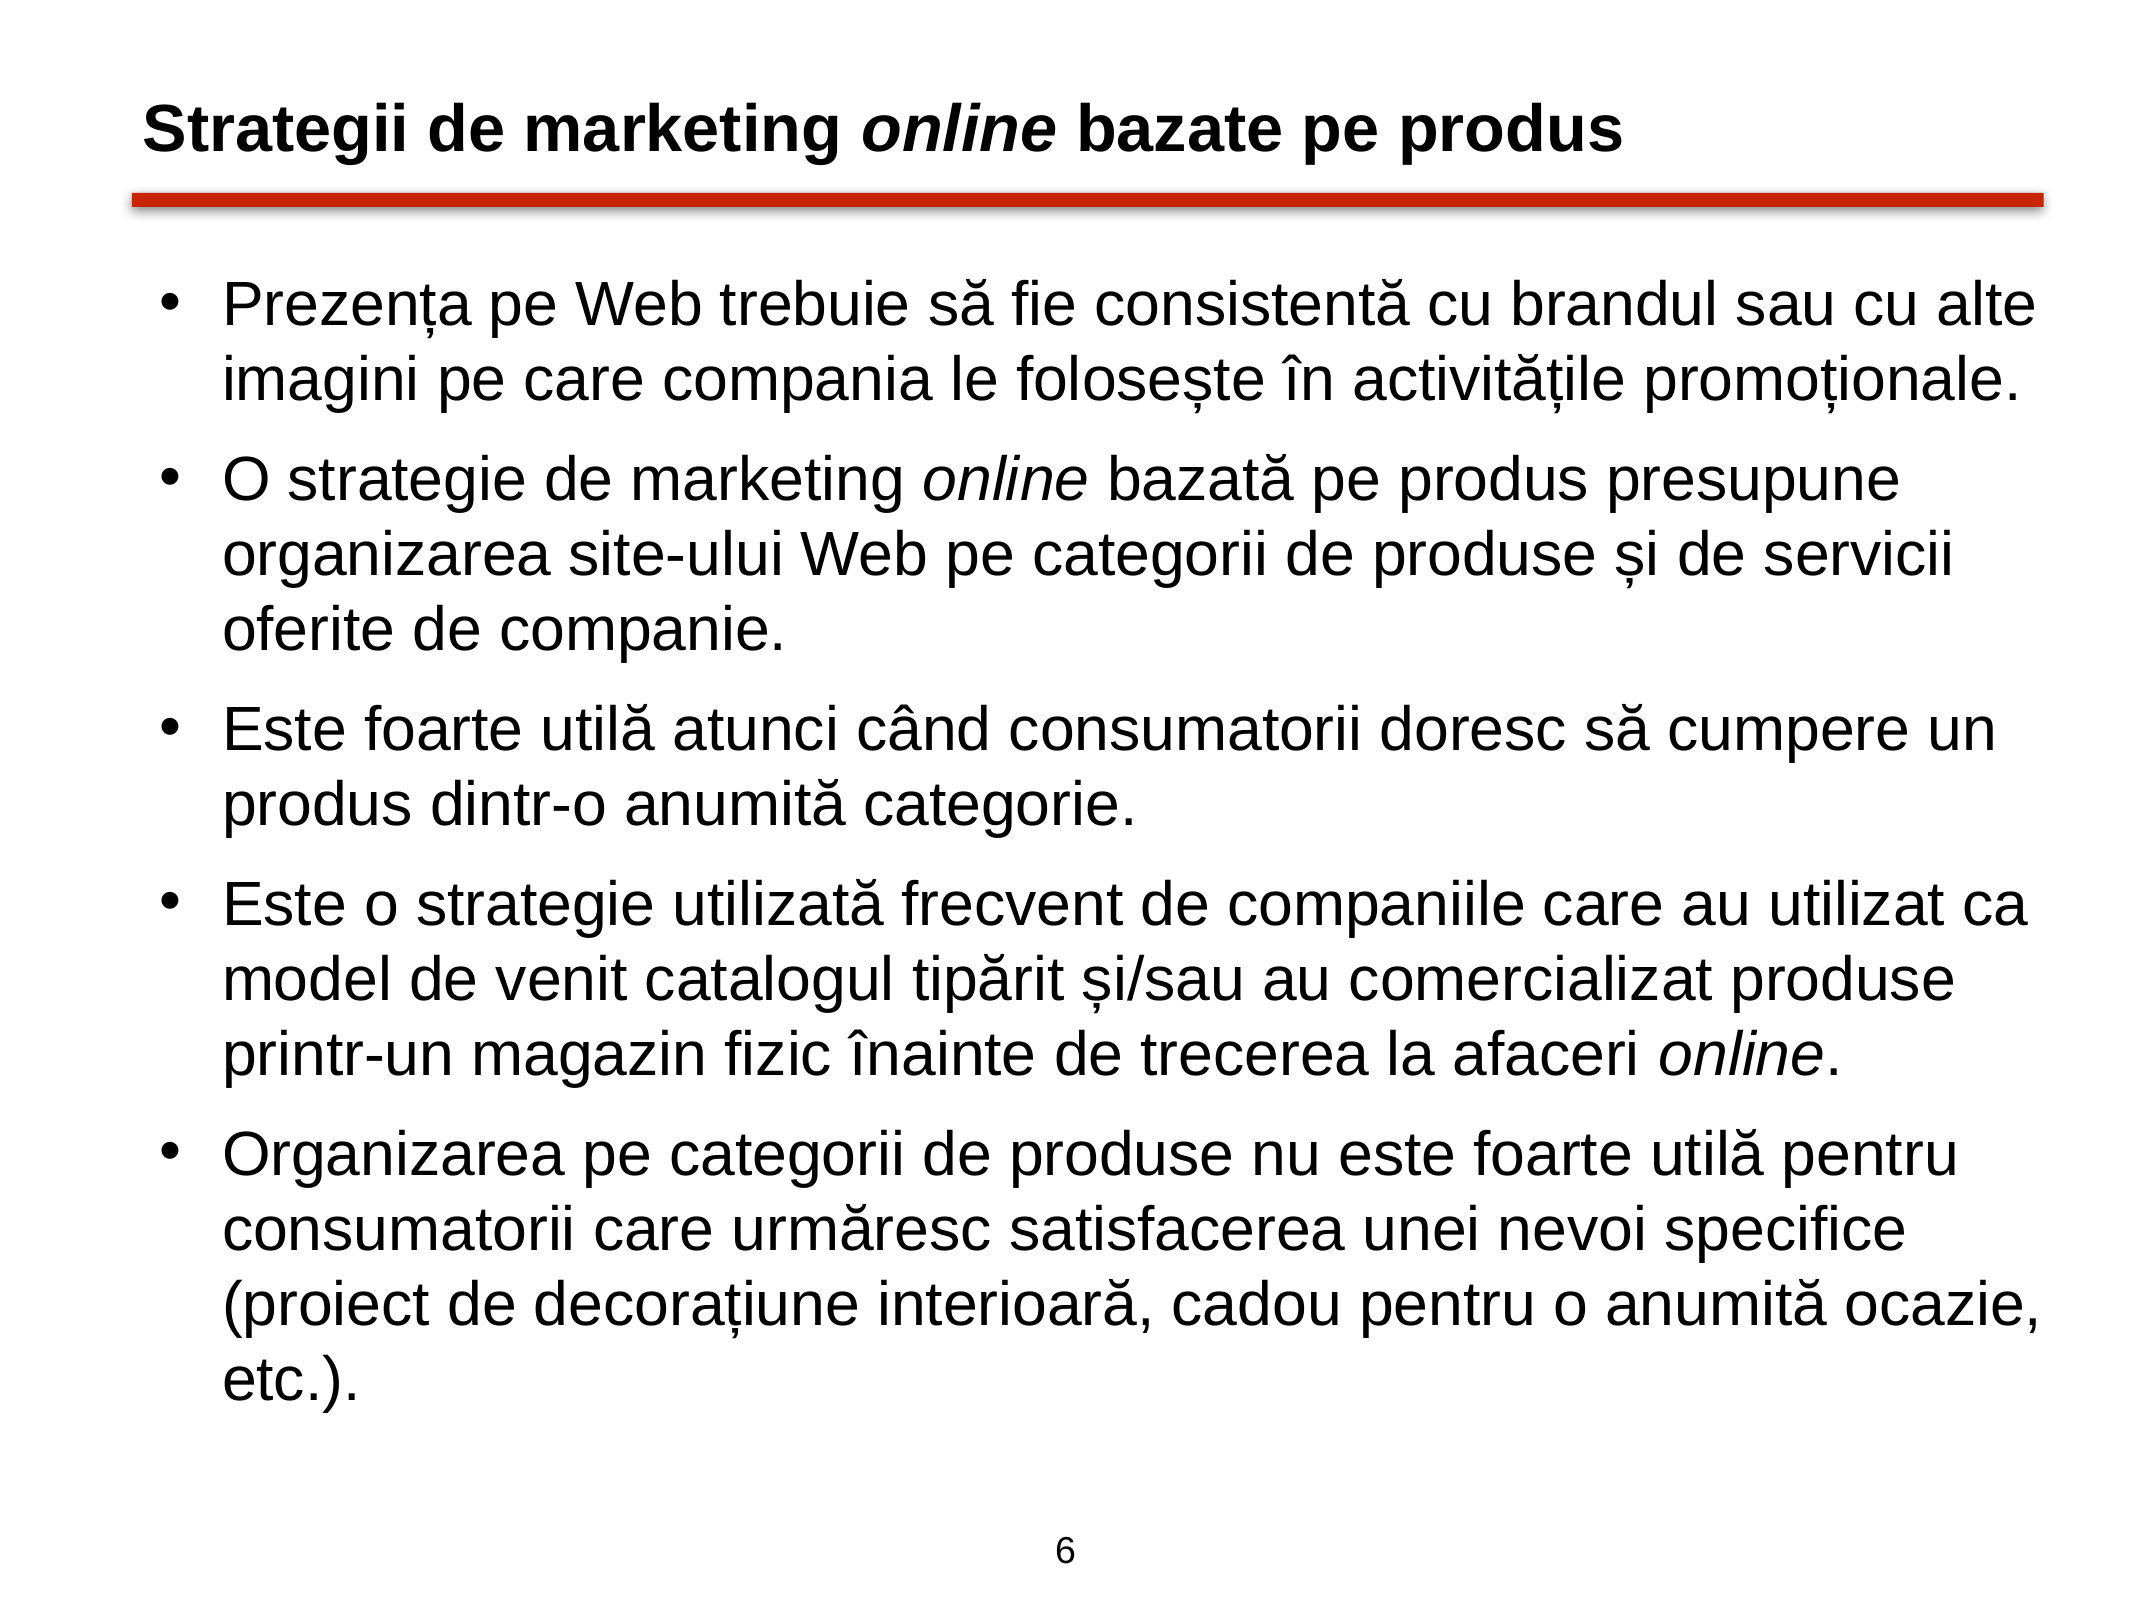

# Strategii de marketing online bazate pe produs

Prezența pe Web trebuie să fie consistentă cu brandul sau cu alte imagini pe care compania le folosește în activitățile promoționale.
O strategie de marketing online bazată pe produs presupune organizarea site-ului Web pe categorii de produse și de servicii oferite de companie.
Este foarte utilă atunci când consumatorii doresc să cumpere un produs dintr-o anumită categorie.
Este o strategie utilizată frecvent de companiile care au utilizat ca model de venit catalogul tipărit și/sau au comercializat produse printr-un magazin fizic înainte de trecerea la afaceri online.
Organizarea pe categorii de produse nu este foarte utilă pentru consumatorii care urmăresc satisfacerea unei nevoi specifice (proiect de decorațiune interioară, cadou pentru o anumită ocazie, etc.).
6